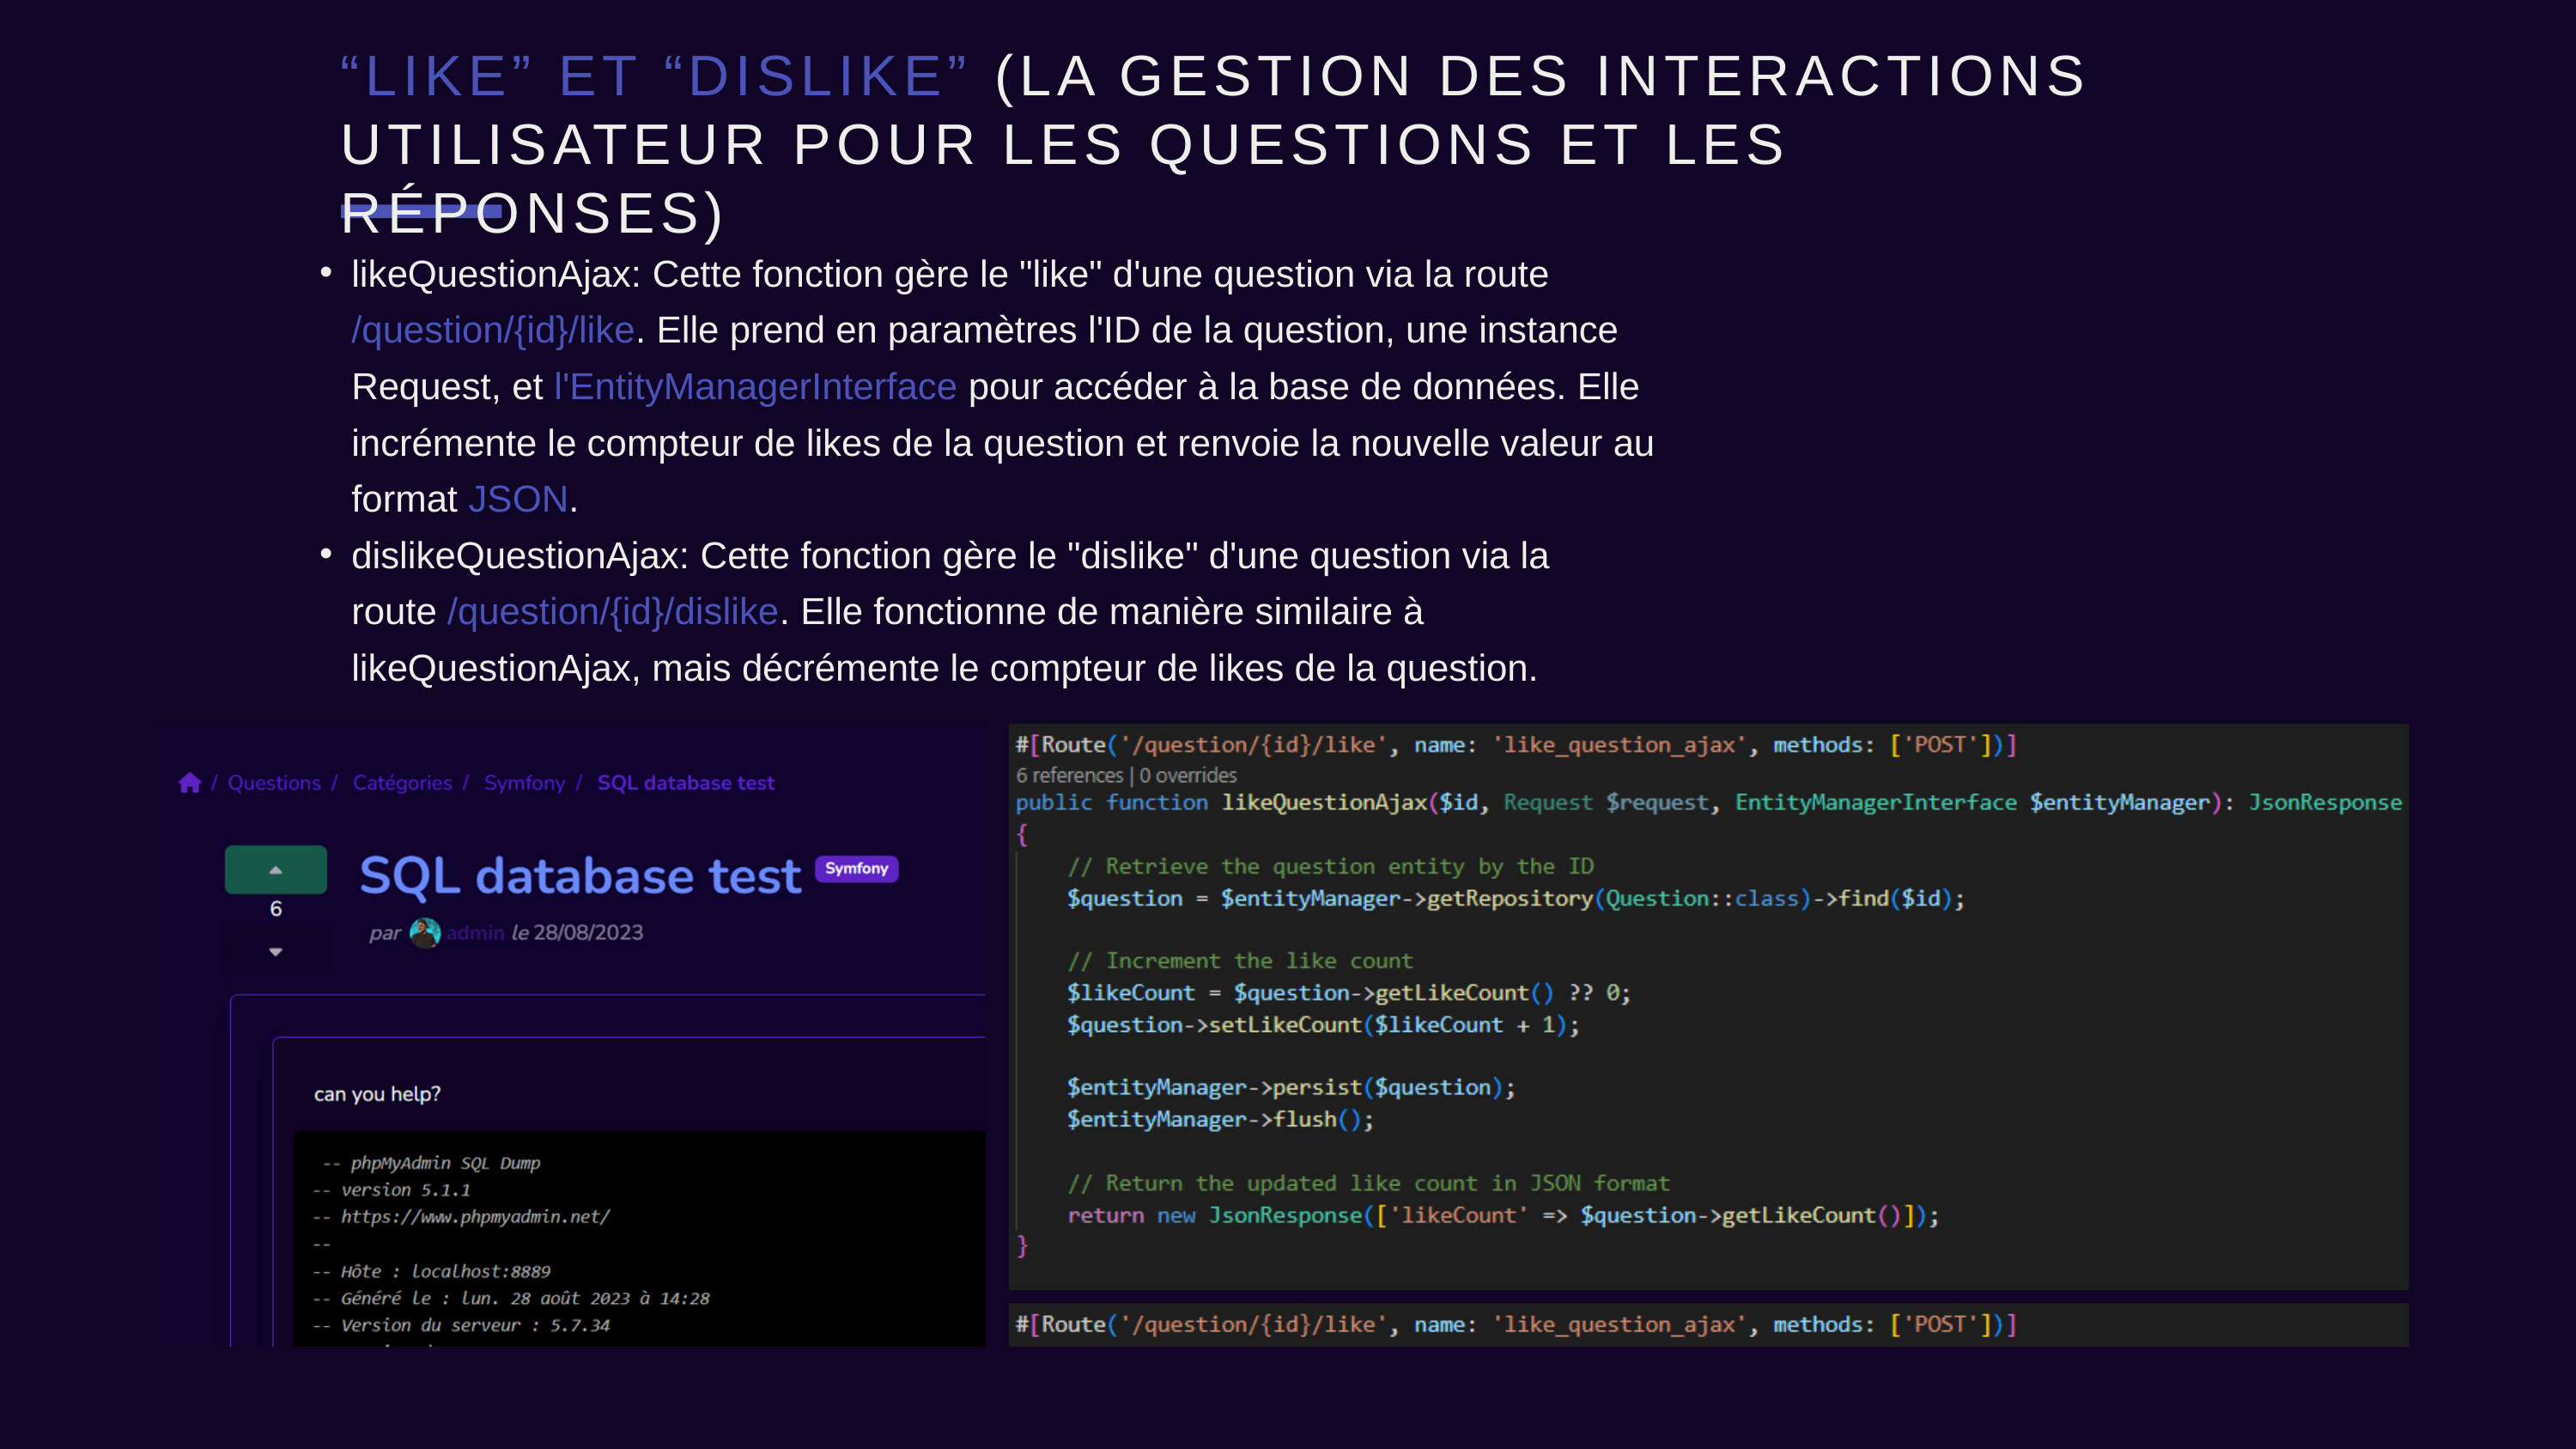

“LIKE” ET “DISLIKE” (LA GESTION DES INTERACTIONS UTILISATEUR POUR LES QUESTIONS ET LES RÉPONSES)

likeQuestionAjax: Cette fonction gère le "like" d'une question via la route /question/{id}/like. Elle prend en paramètres l'ID de la question, une instance Request, et l'EntityManagerInterface pour accéder à la base de données. Elle incrémente le compteur de likes de la question et renvoie la nouvelle valeur au format JSON.
dislikeQuestionAjax: Cette fonction gère le "dislike" d'une question via la route /question/{id}/dislike. Elle fonctionne de manière similaire à likeQuestionAjax, mais décrémente le compteur de likes de la question.